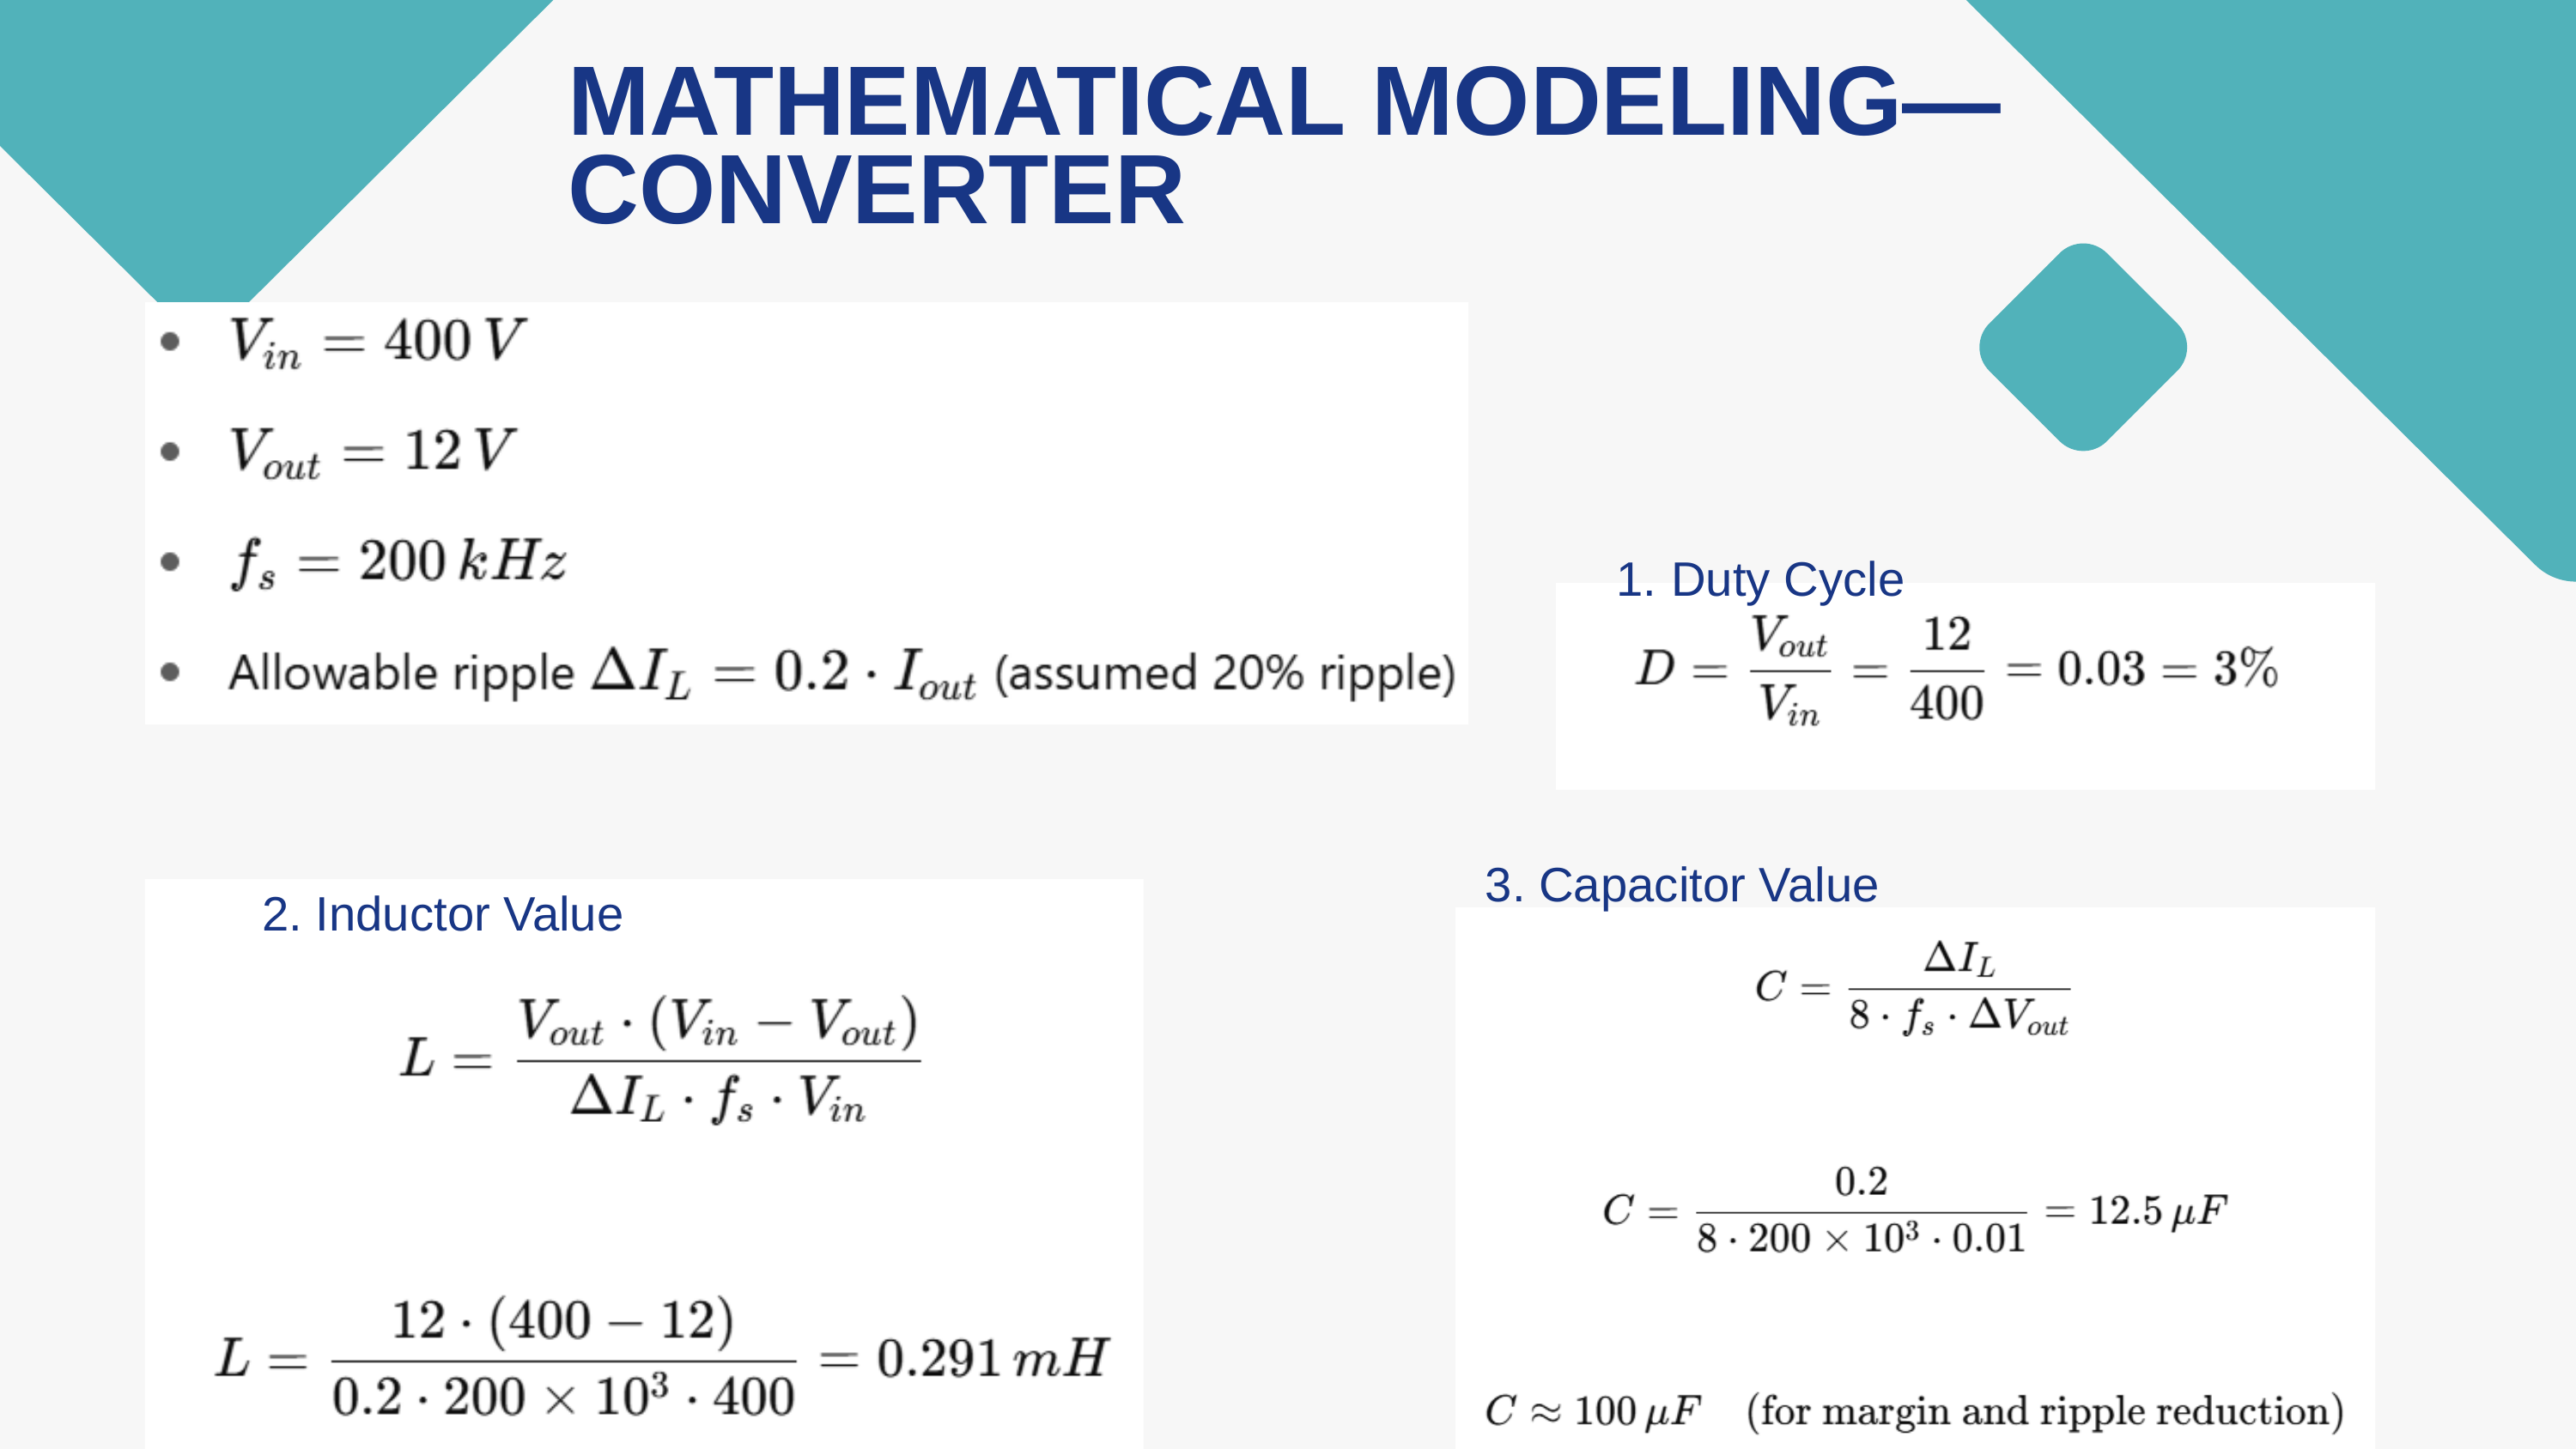

MATHEMATICAL MODELING—CONVERTER

 Duty Cycle

3. Capacitor Value
2. Inductor Value